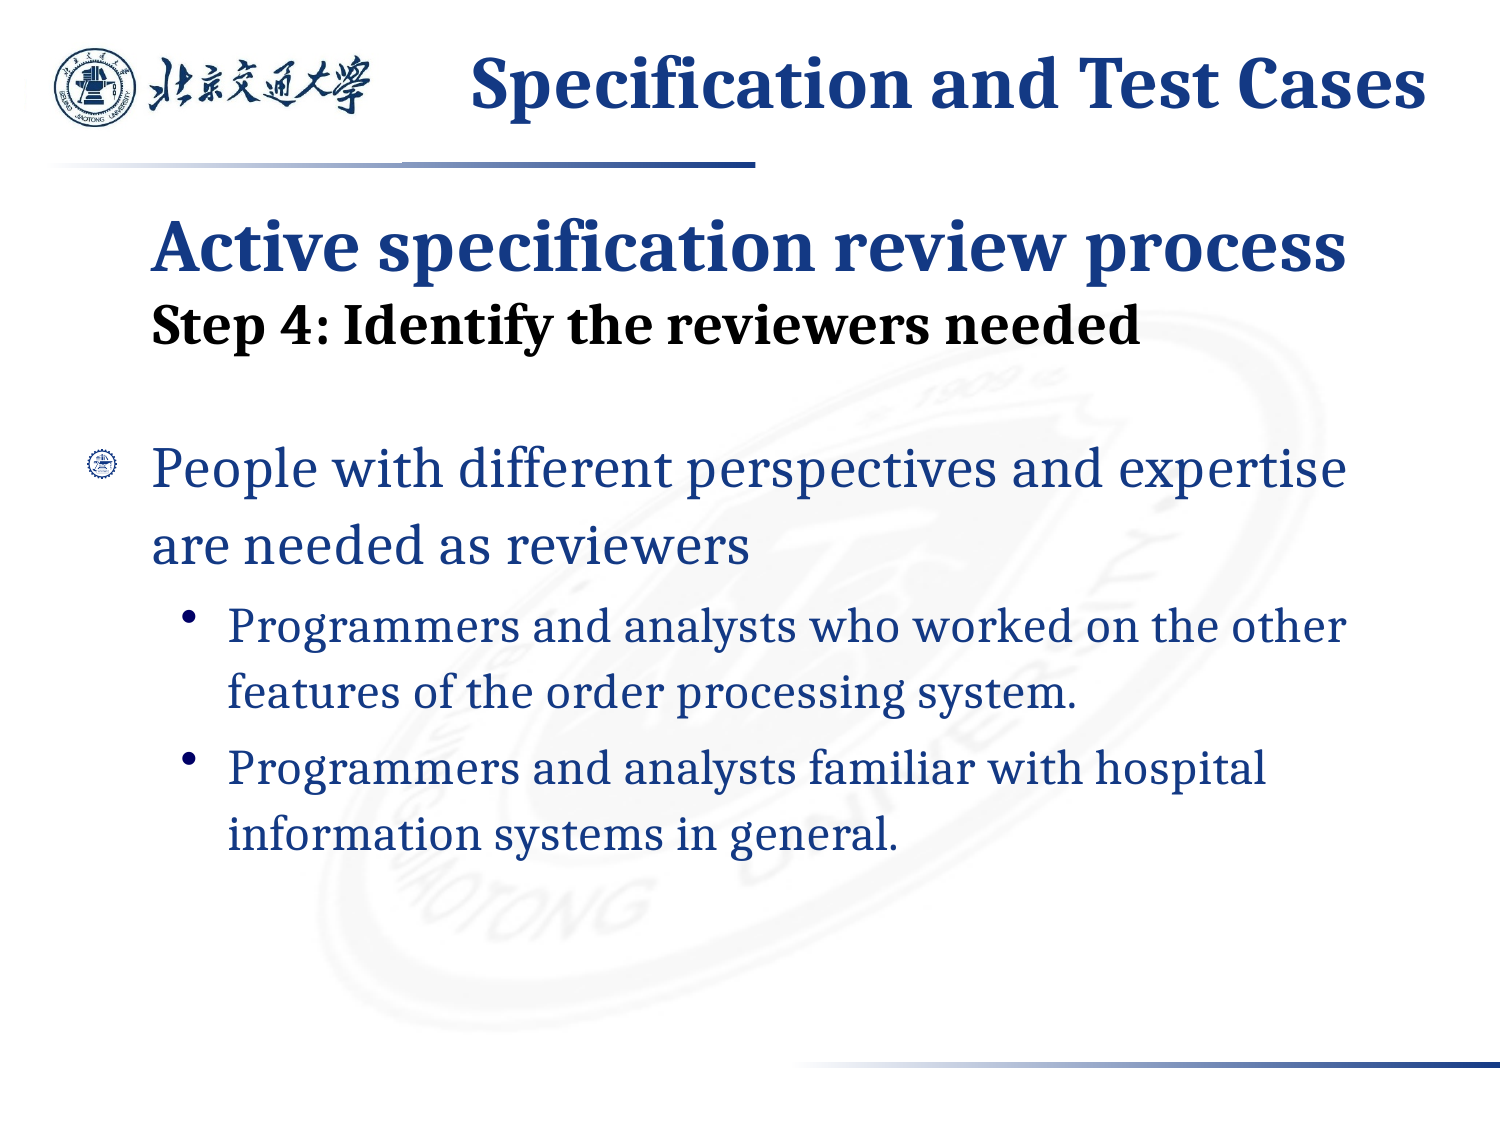

# Specification and Test Cases
Active specification review process
Step 4: Identify the reviewers needed
People with different perspectives and expertise are needed as reviewers
Programmers and analysts who worked on the other features of the order processing system.
Programmers and analysts familiar with hospital information systems in general.